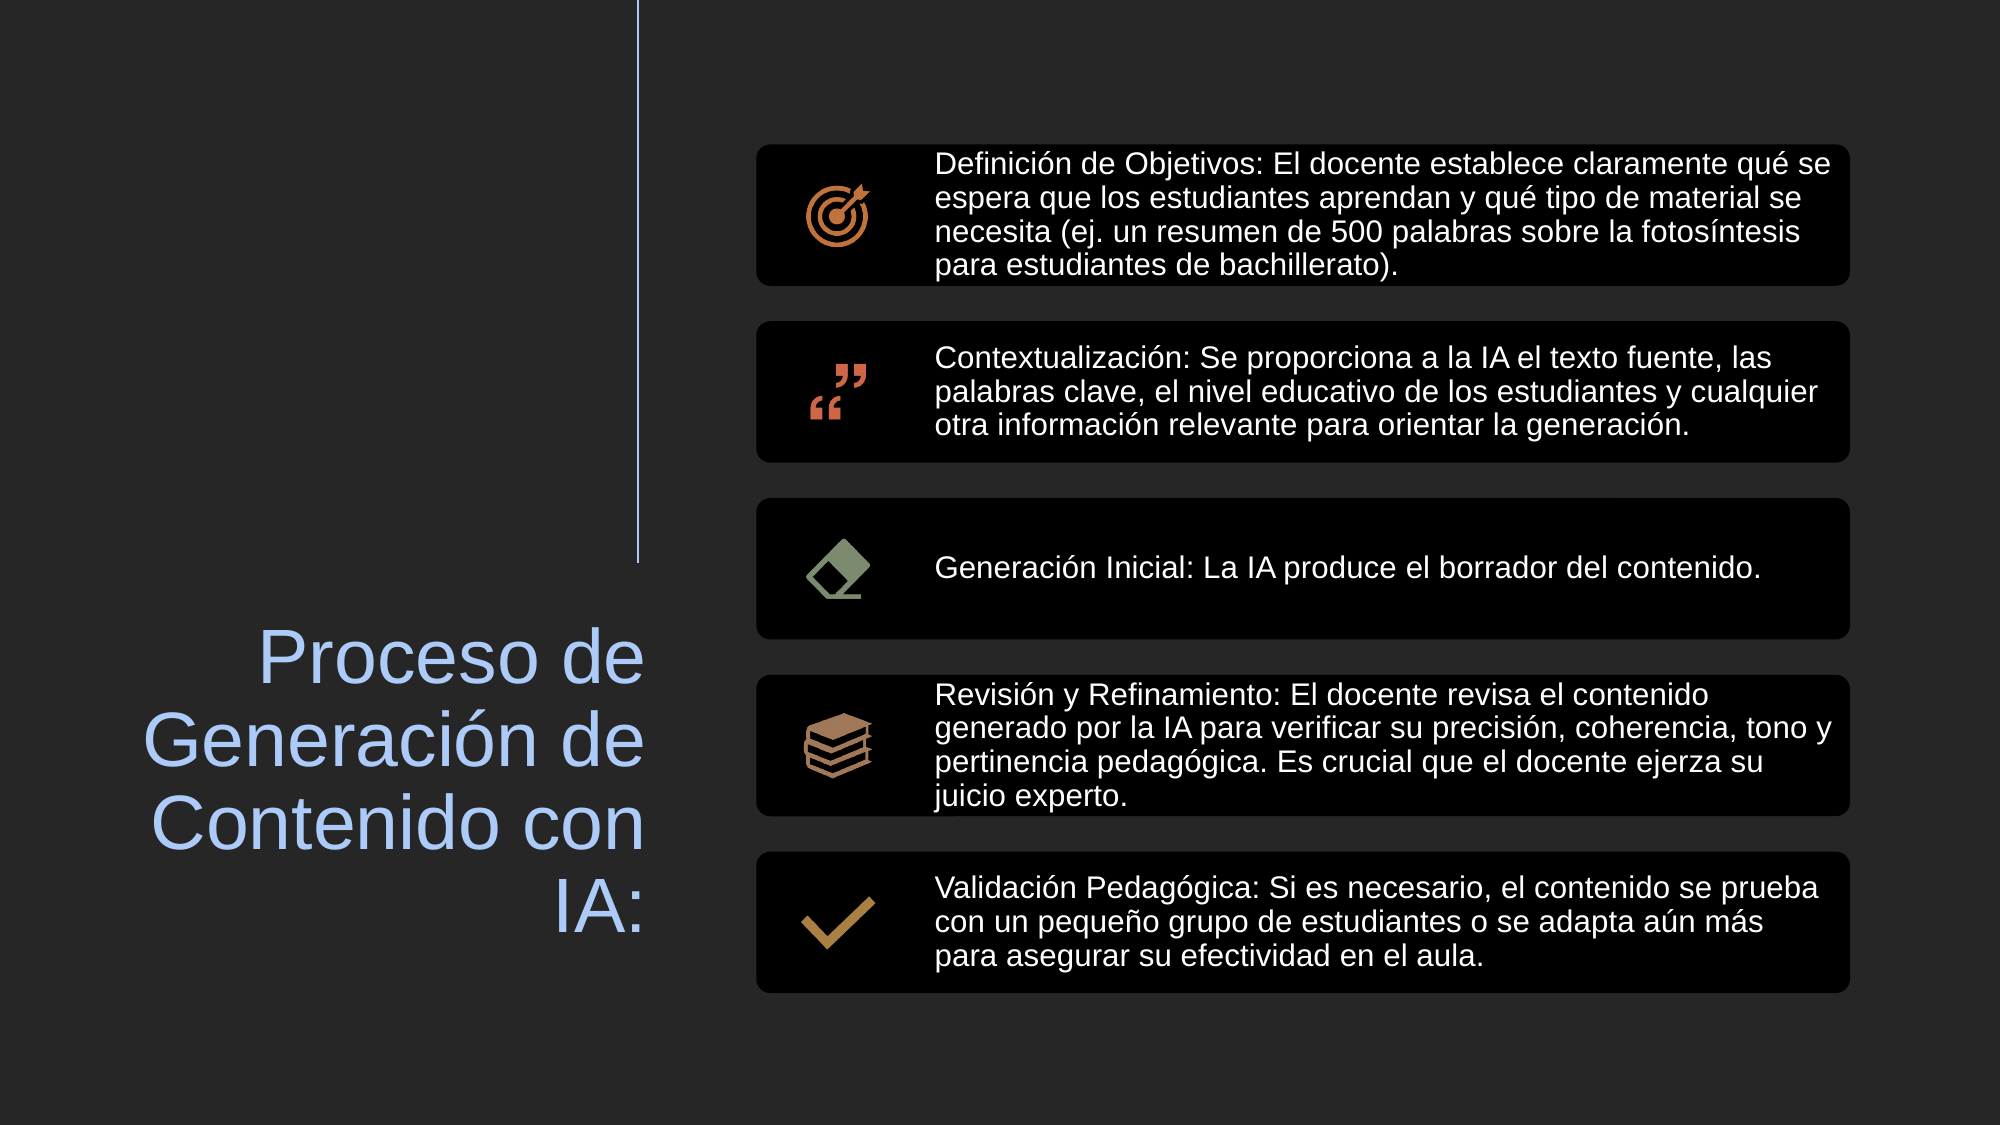

Definición de Objetivos: El docente establece claramente qué se espera que los estudiantes aprendan y qué tipo de material se necesita (ej. un resumen de 500 palabras sobre la fotosíntesis para estudiantes de bachillerato).
Contextualización: Se proporciona a la IA el texto fuente, las palabras clave, el nivel educativo de los estudiantes y cualquier otra información relevante para orientar la generación.
Generación Inicial: La IA produce el borrador del contenido.
Revisión y Refinamiento: El docente revisa el contenido generado por la IA para verificar su precisión, coherencia, tono y pertinencia pedagógica. Es crucial que el docente ejerza su juicio experto.
Validación Pedagógica: Si es necesario, el contenido se prueba con un pequeño grupo de estudiantes o se adapta aún más para asegurar su efectividad en el aula.
# Proceso de Generación de Contenido con IA: